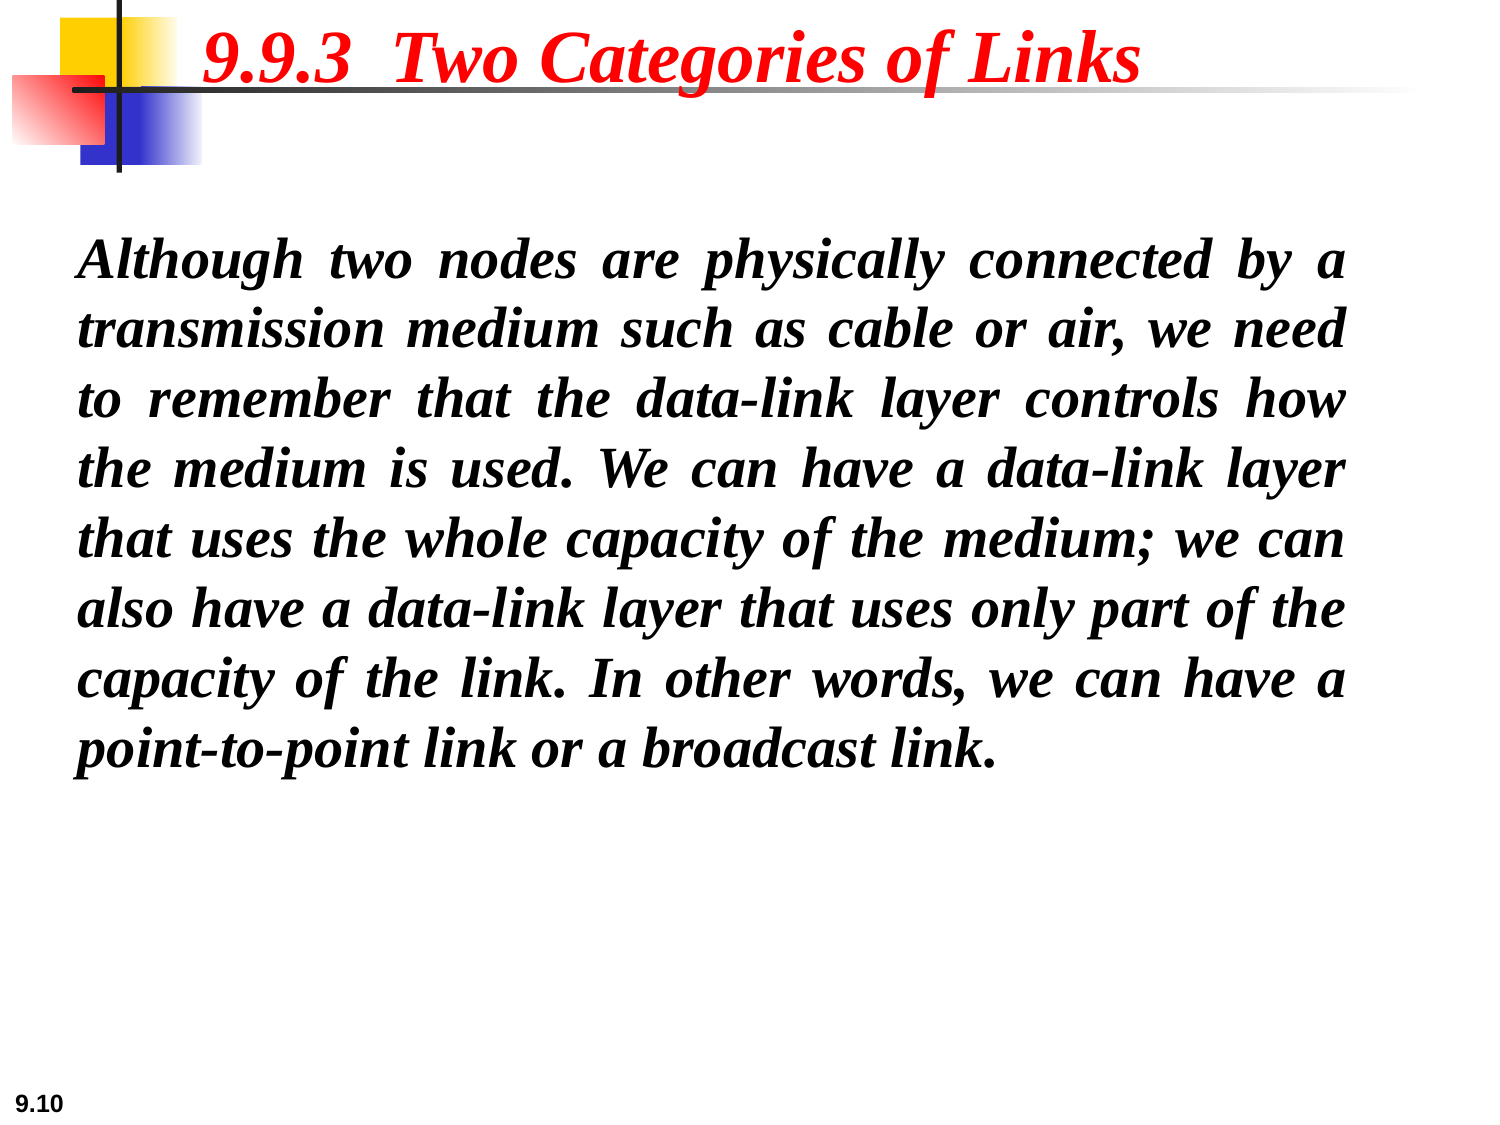

9.9.3  Two Categories of Links

Although two nodes are physically connected by a transmission medium such as cable or air, we need to remember that the data-link layer controls how the medium is used. We can have a data-link layer that uses the whole capacity of the medium; we can also have a data-link layer that uses only part of the capacity of the link. In other words, we can have a point-to-point link or a broadcast link.
9.10